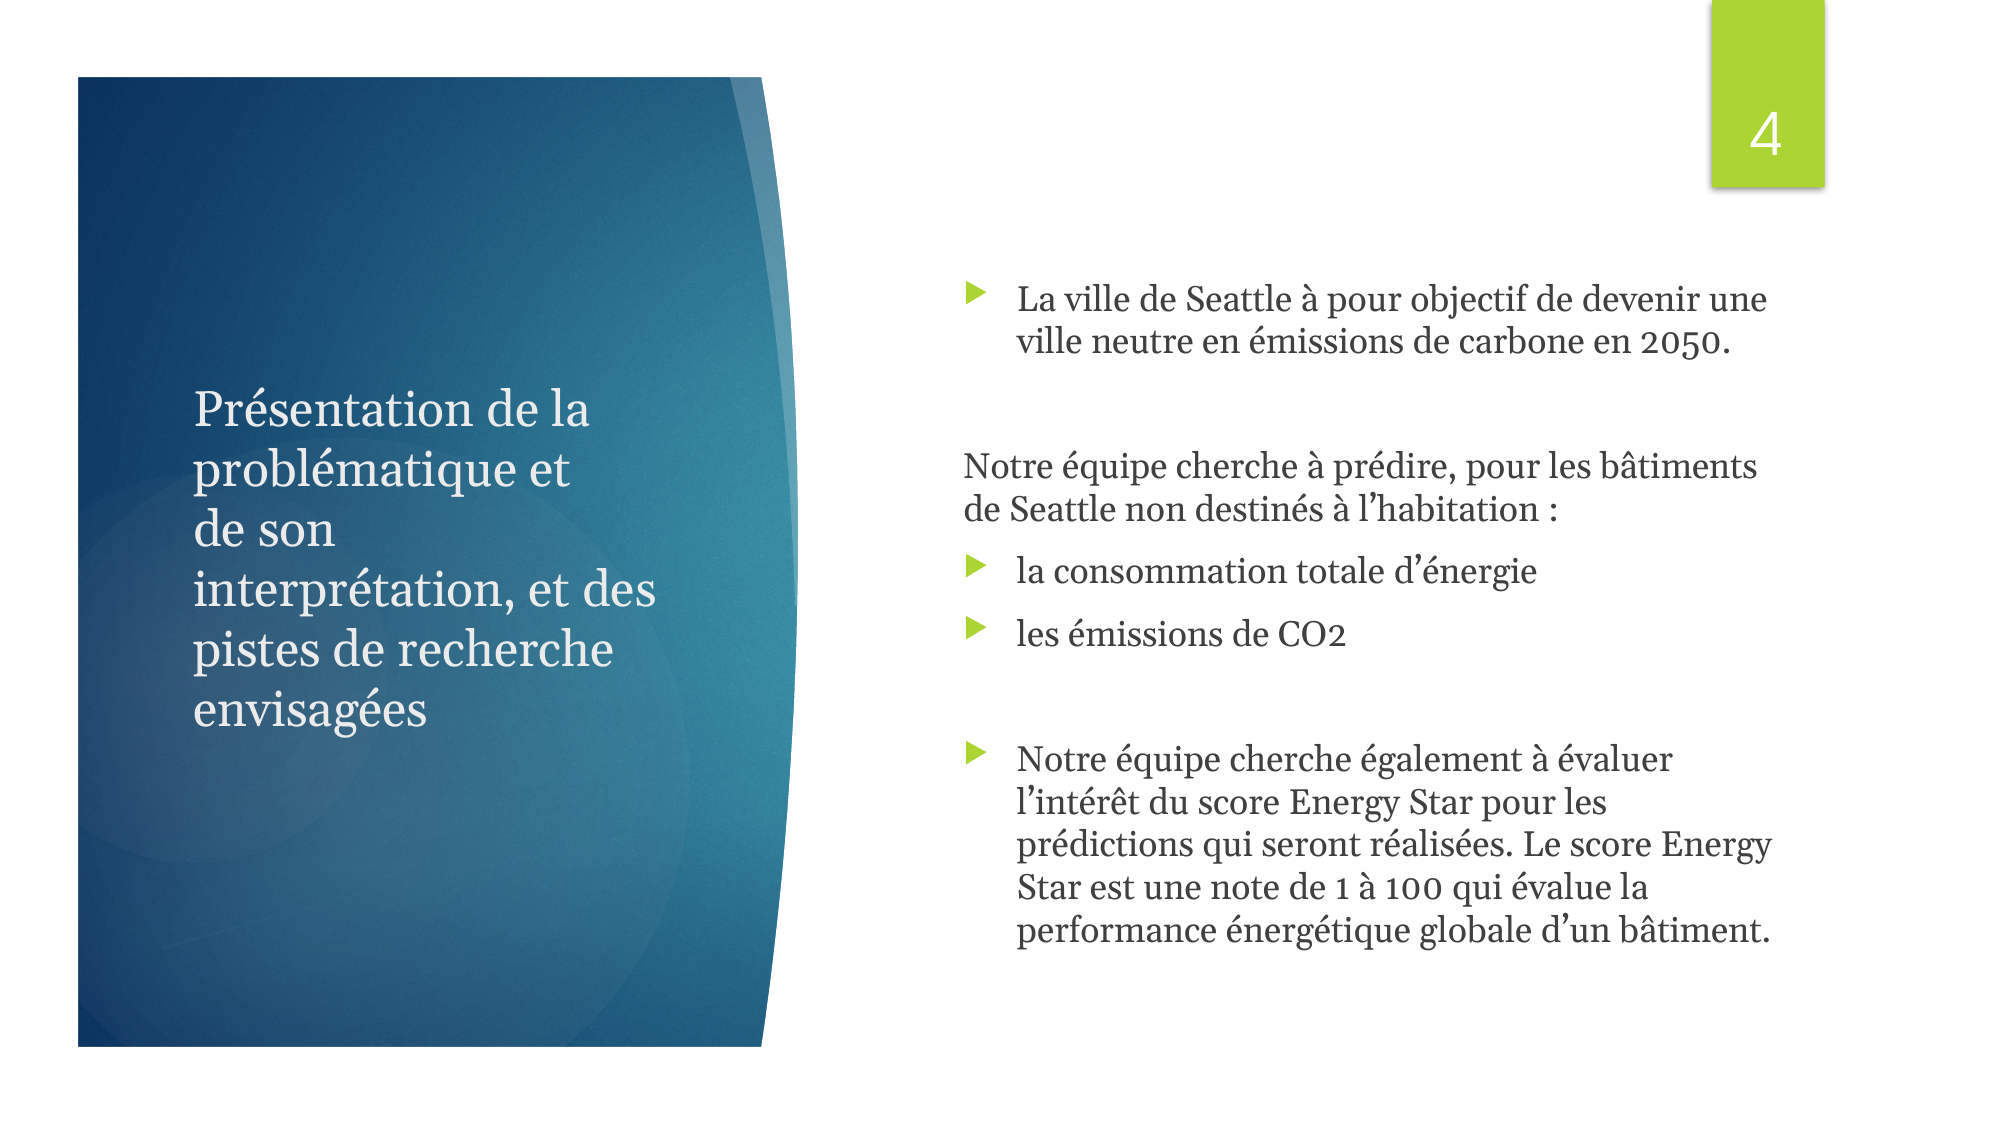

4
La ville de Seattle à pour objectif de devenir une ville neutre en émissions de carbone en 2050.

Notre équipe cherche à prédire, pour les bâtiments de Seattle non destinés à l’habitation :
la consommation totale d’énergie
les émissions de CO2

Notre équipe cherche également à évaluer l’intérêt du score Energy Star pour les prédictions qui seront réalisées. Le score Energy Star est une note de 1 à 100 qui évalue la performance énergétique globale d’un bâtiment.
# Présentation de la problématique et de son interprétation, et des pistes de recherche envisagées